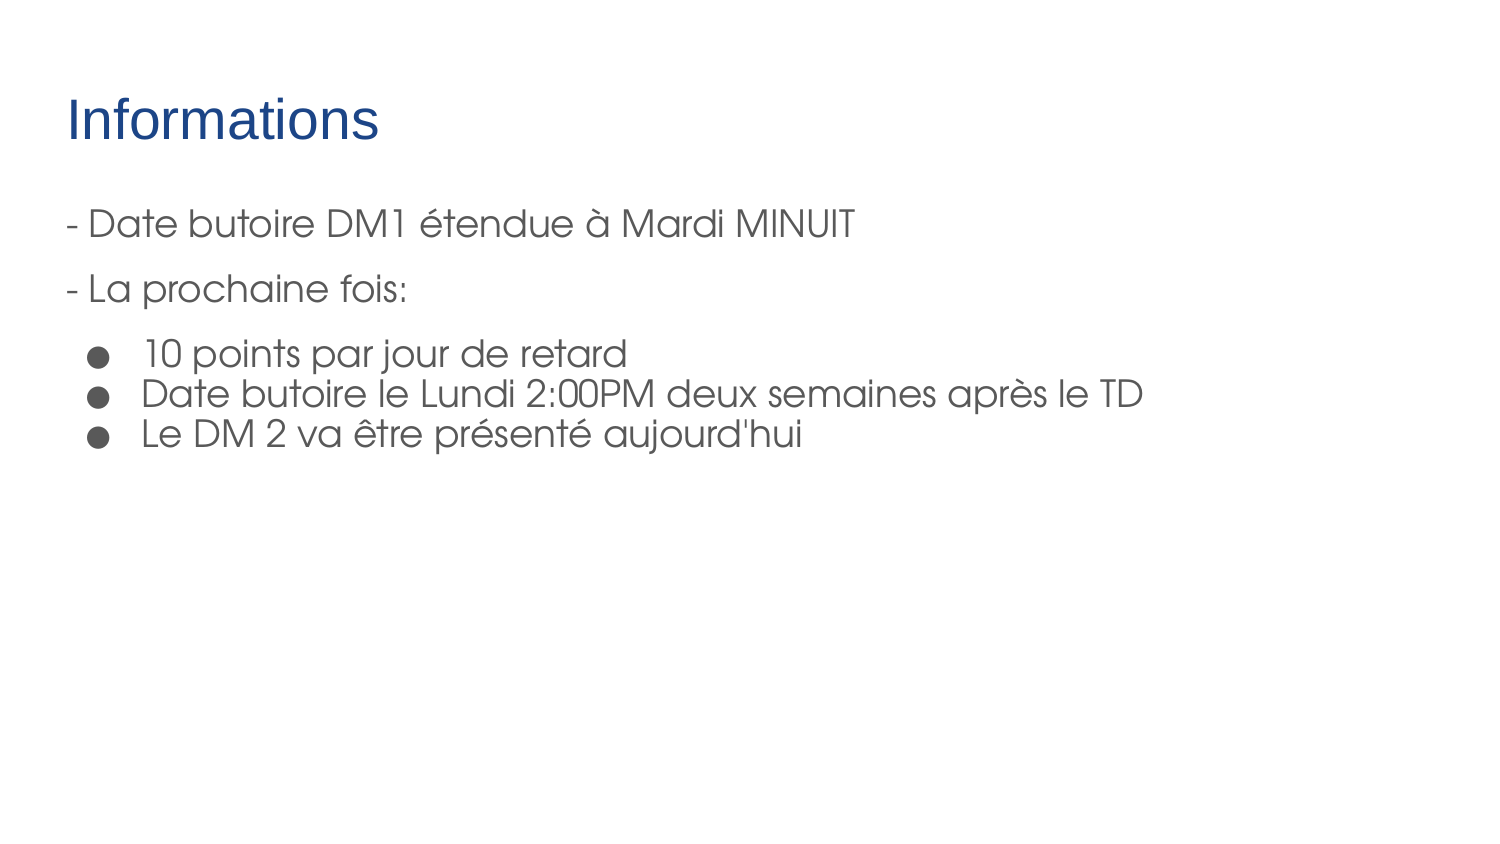

# Informations
- Date butoire DM1 étendue à Mardi MINUIT
- La prochaine fois:
10 points par jour de retard
Date butoire le Lundi 2:00PM deux semaines après le TD
Le DM 2 va être présenté aujourd'hui